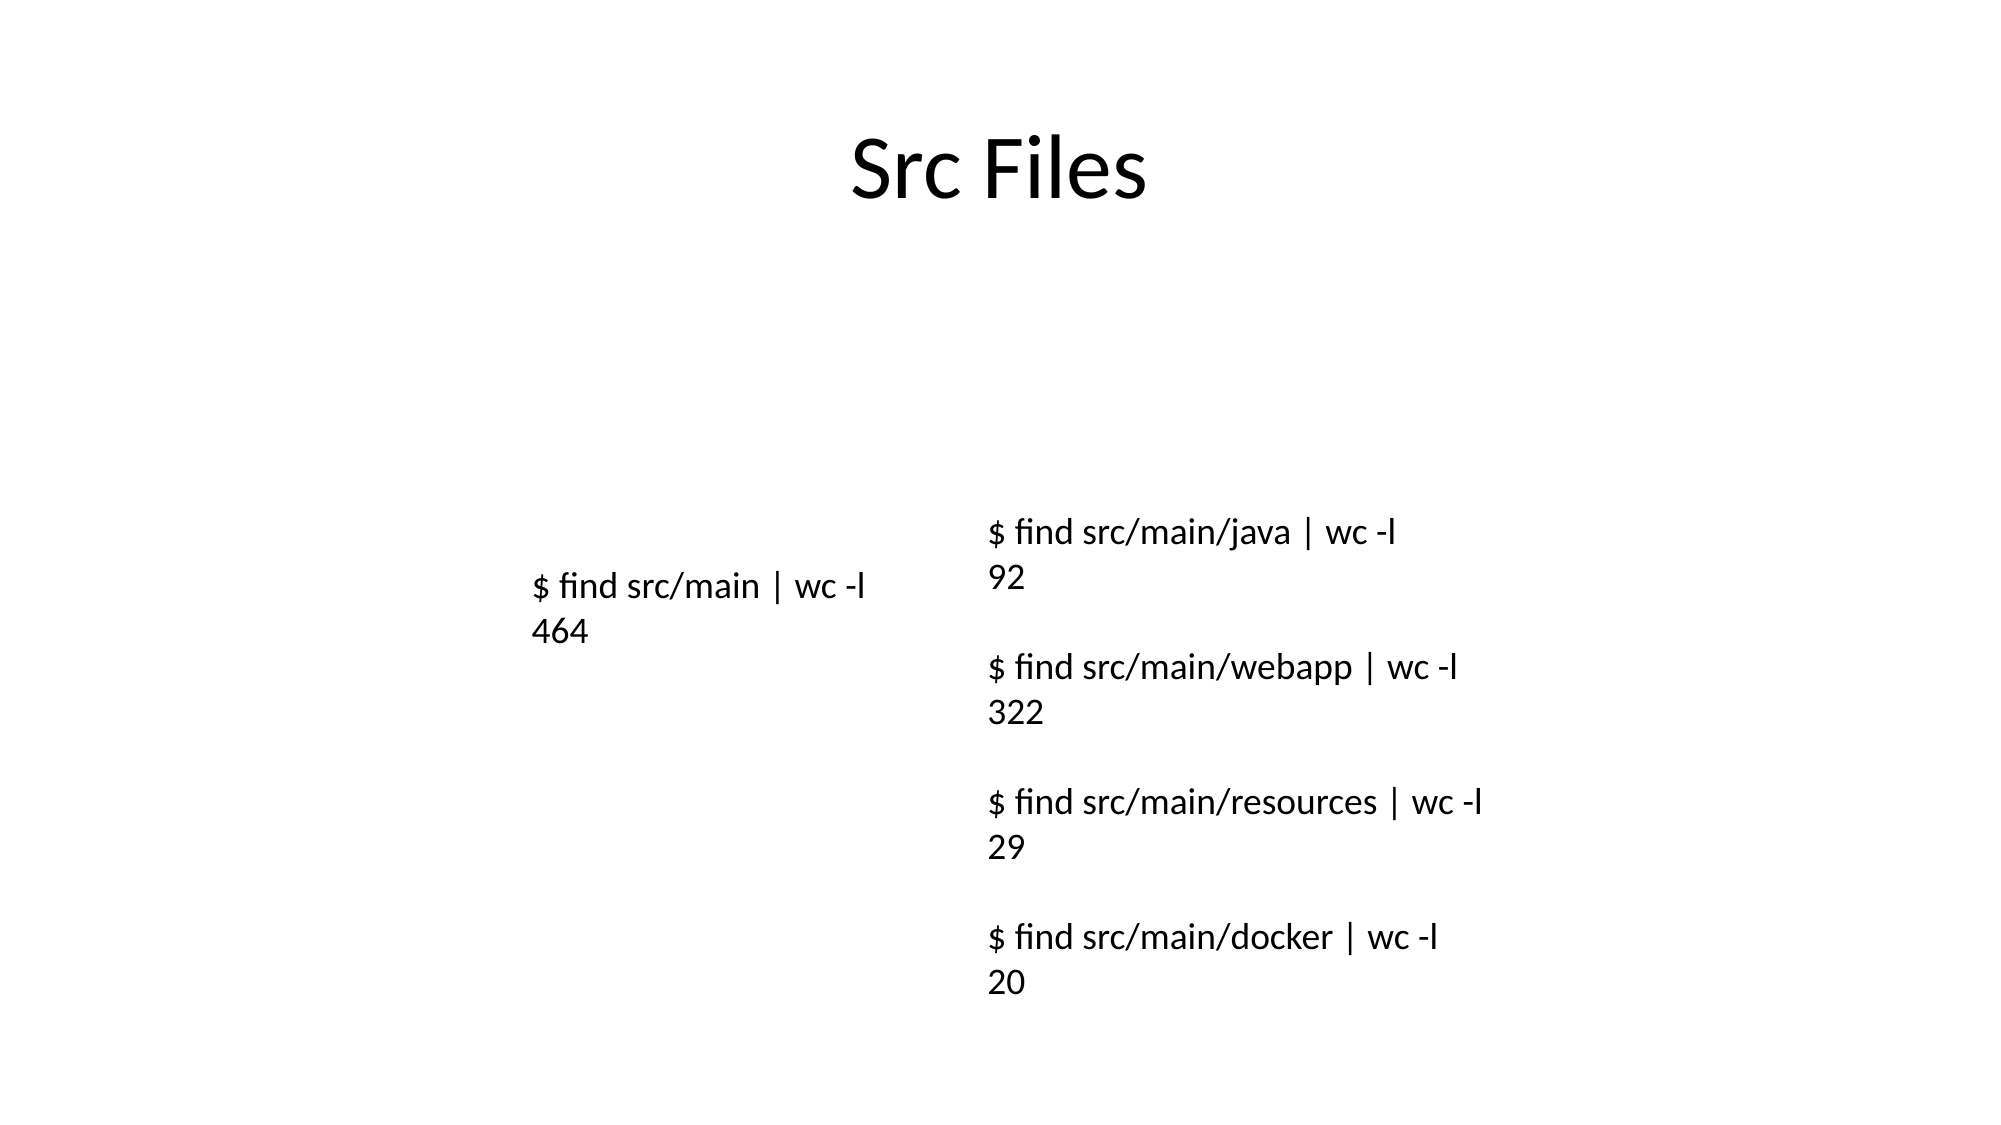

# Src Files

$ find src/main/java | wc -l
92

$ find src/main/webapp | wc -l
322
$ find src/main/resources | wc -l
29

$ find src/main/docker | wc -l
20
$ find src/main | wc -l
464